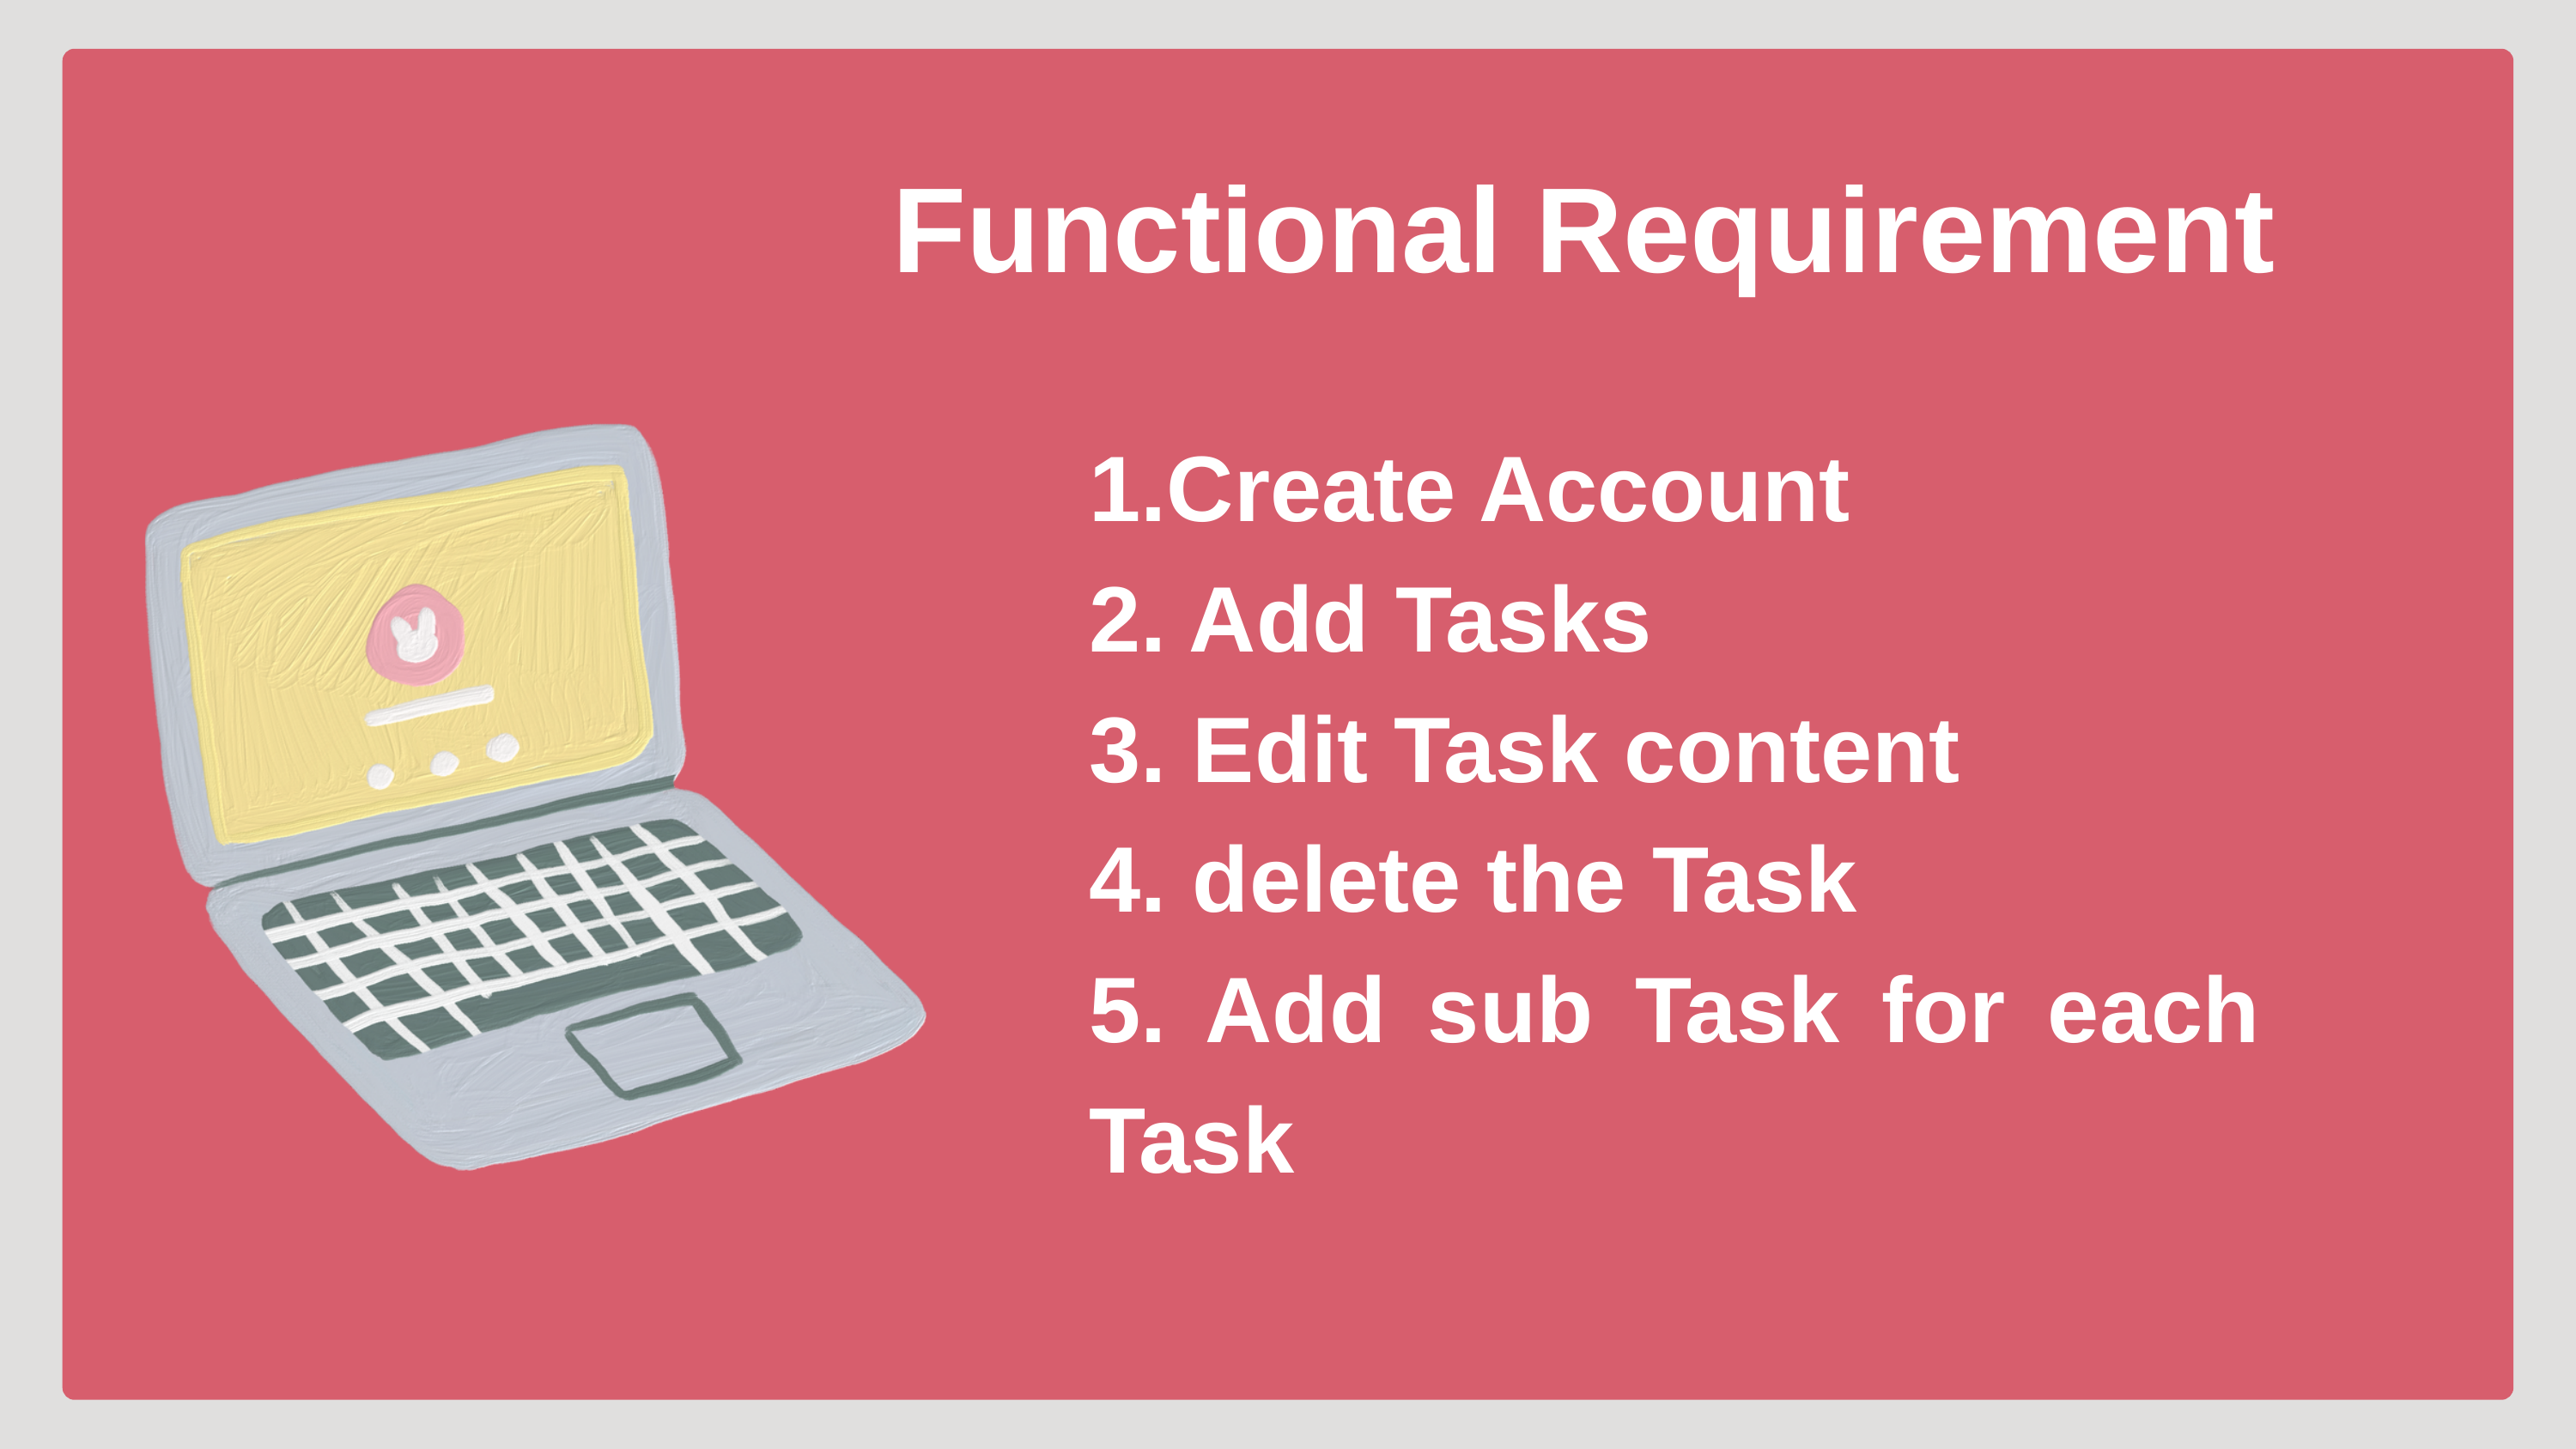

Functional Requirement
1.Create Account
2. Add Tasks
3. Edit Task content
4. delete the Task
5. Add sub Task for each Task